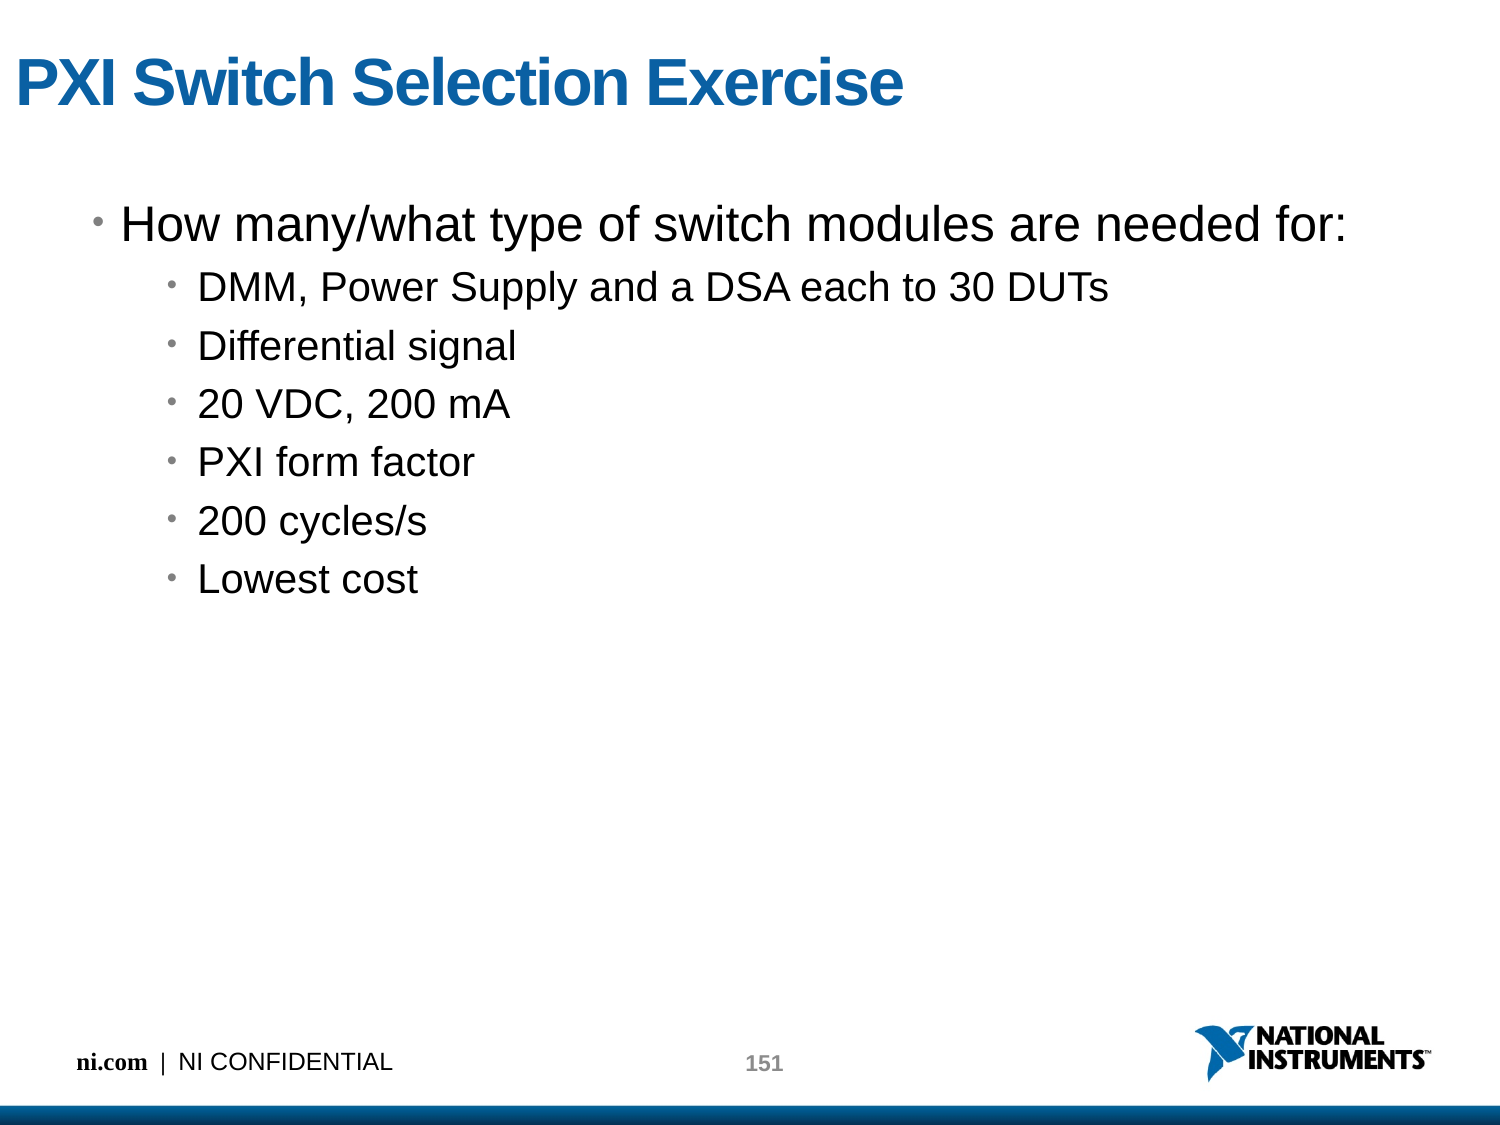

# PXI Switch Selection Exercise
How many/what type of switch modules are needed for:
DMM, Power Supply and a DSA each to 30 DUTs
Differential signal
20 VDC, 200 mA
PXI form factor
200 cycles/s
Lowest cost